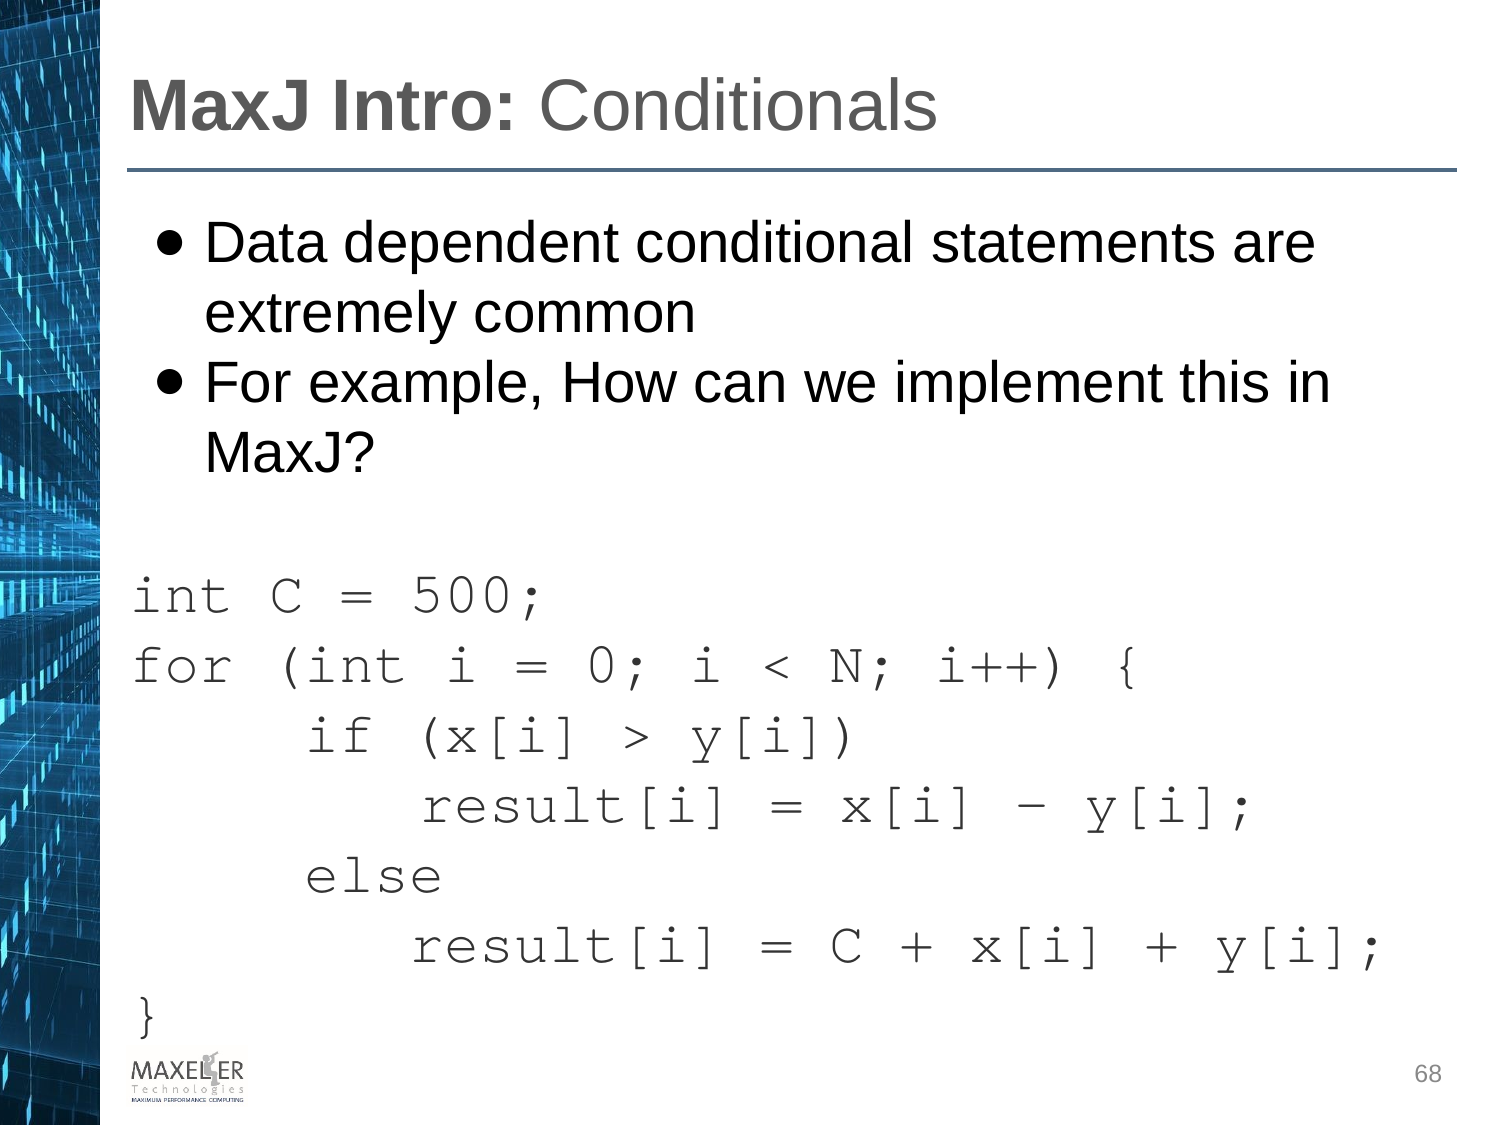

MaxJ Intro: Conditionals

Data dependent conditional statements are extremely common
For example, How can we implement this in MaxJ?

int C = 500;
for (int i = 0; i < N; i++) {
     if (x[i] > y[i])
	    result[i] = x[i] – y[i];
     else
        result[i] = C + x[i] + y[i];
}
68